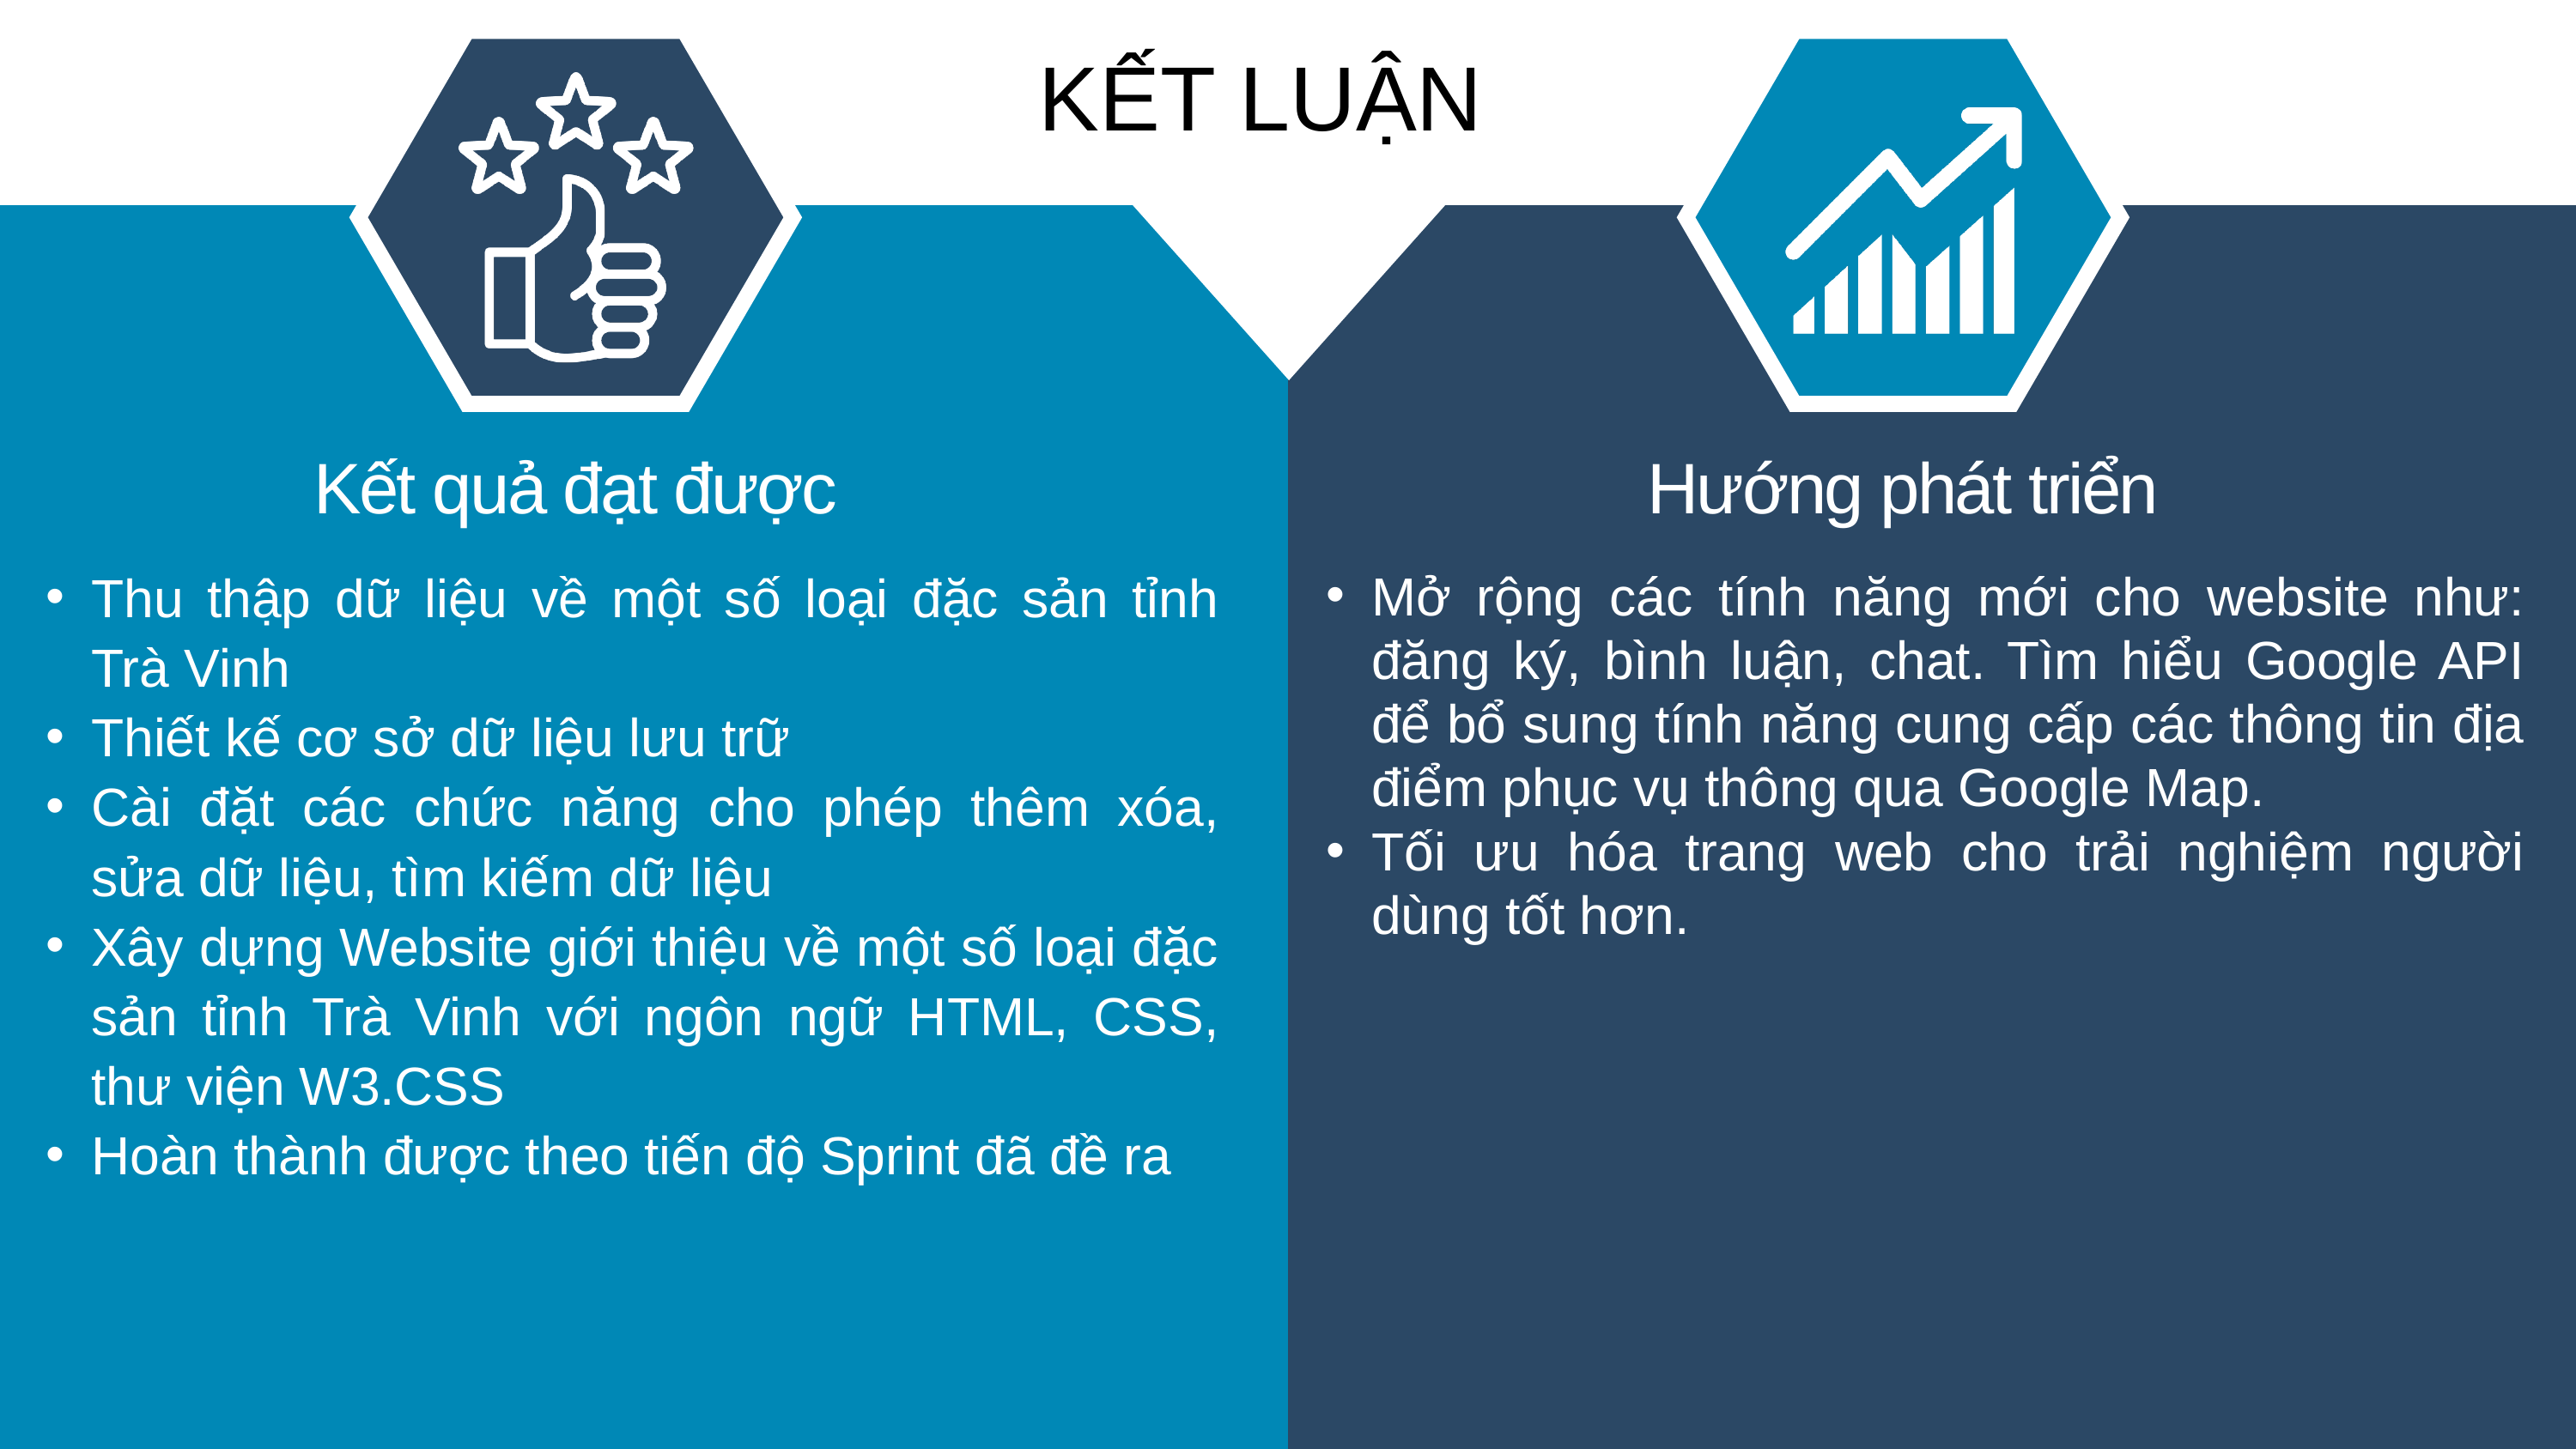

KẾT LUẬN

Kết quả đạt được
Hướng phát triển
Thu thập dữ liệu về một số loại đặc sản tỉnh Trà Vinh
Thiết kế cơ sở dữ liệu lưu trữ
Cài đặt các chức năng cho phép thêm xóa, sửa dữ liệu, tìm kiếm dữ liệu
Xây dựng Website giới thiệu về một số loại đặc sản tỉnh Trà Vinh với ngôn ngữ HTML, CSS, thư viện W3.CSS
Hoàn thành được theo tiến độ Sprint đã đề ra

Mở rộng các tính năng mới cho website như: đăng ký, bình luận, chat. Tìm hiểu Google API để bổ sung tính năng cung cấp các thông tin địa điểm phục vụ thông qua Google Map.
Tối ưu hóa trang web cho trải nghiệm người dùng tốt hơn.